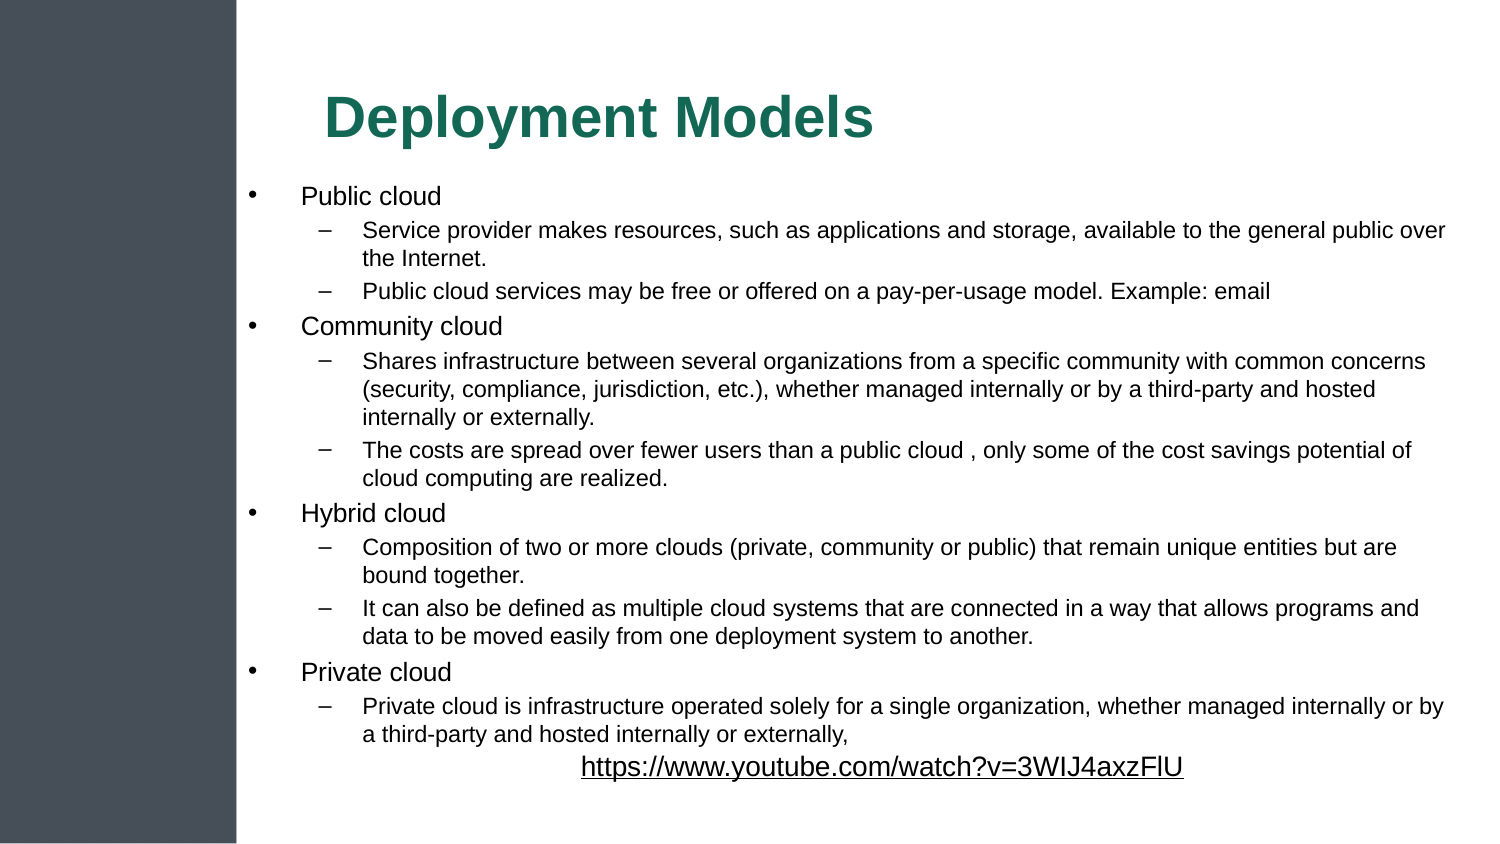

# Deployment Models
Public cloud
Service provider makes resources, such as applications and storage, available to the general public over the Internet.
Public cloud services may be free or offered on a pay-per-usage model. Example: email
Community cloud
Shares infrastructure between several organizations from a specific community with common concerns (security, compliance, jurisdiction, etc.), whether managed internally or by a third-party and hosted internally or externally.
The costs are spread over fewer users than a public cloud , only some of the cost savings potential of cloud computing are realized.
Hybrid cloud
Composition of two or more clouds (private, community or public) that remain unique entities but are bound together.
It can also be defined as multiple cloud systems that are connected in a way that allows programs and data to be moved easily from one deployment system to another.
Private cloud
Private cloud is infrastructure operated solely for a single organization, whether managed internally or by a third-party and hosted internally or externally,
https://www.youtube.com/watch?v=3WIJ4axzFlU